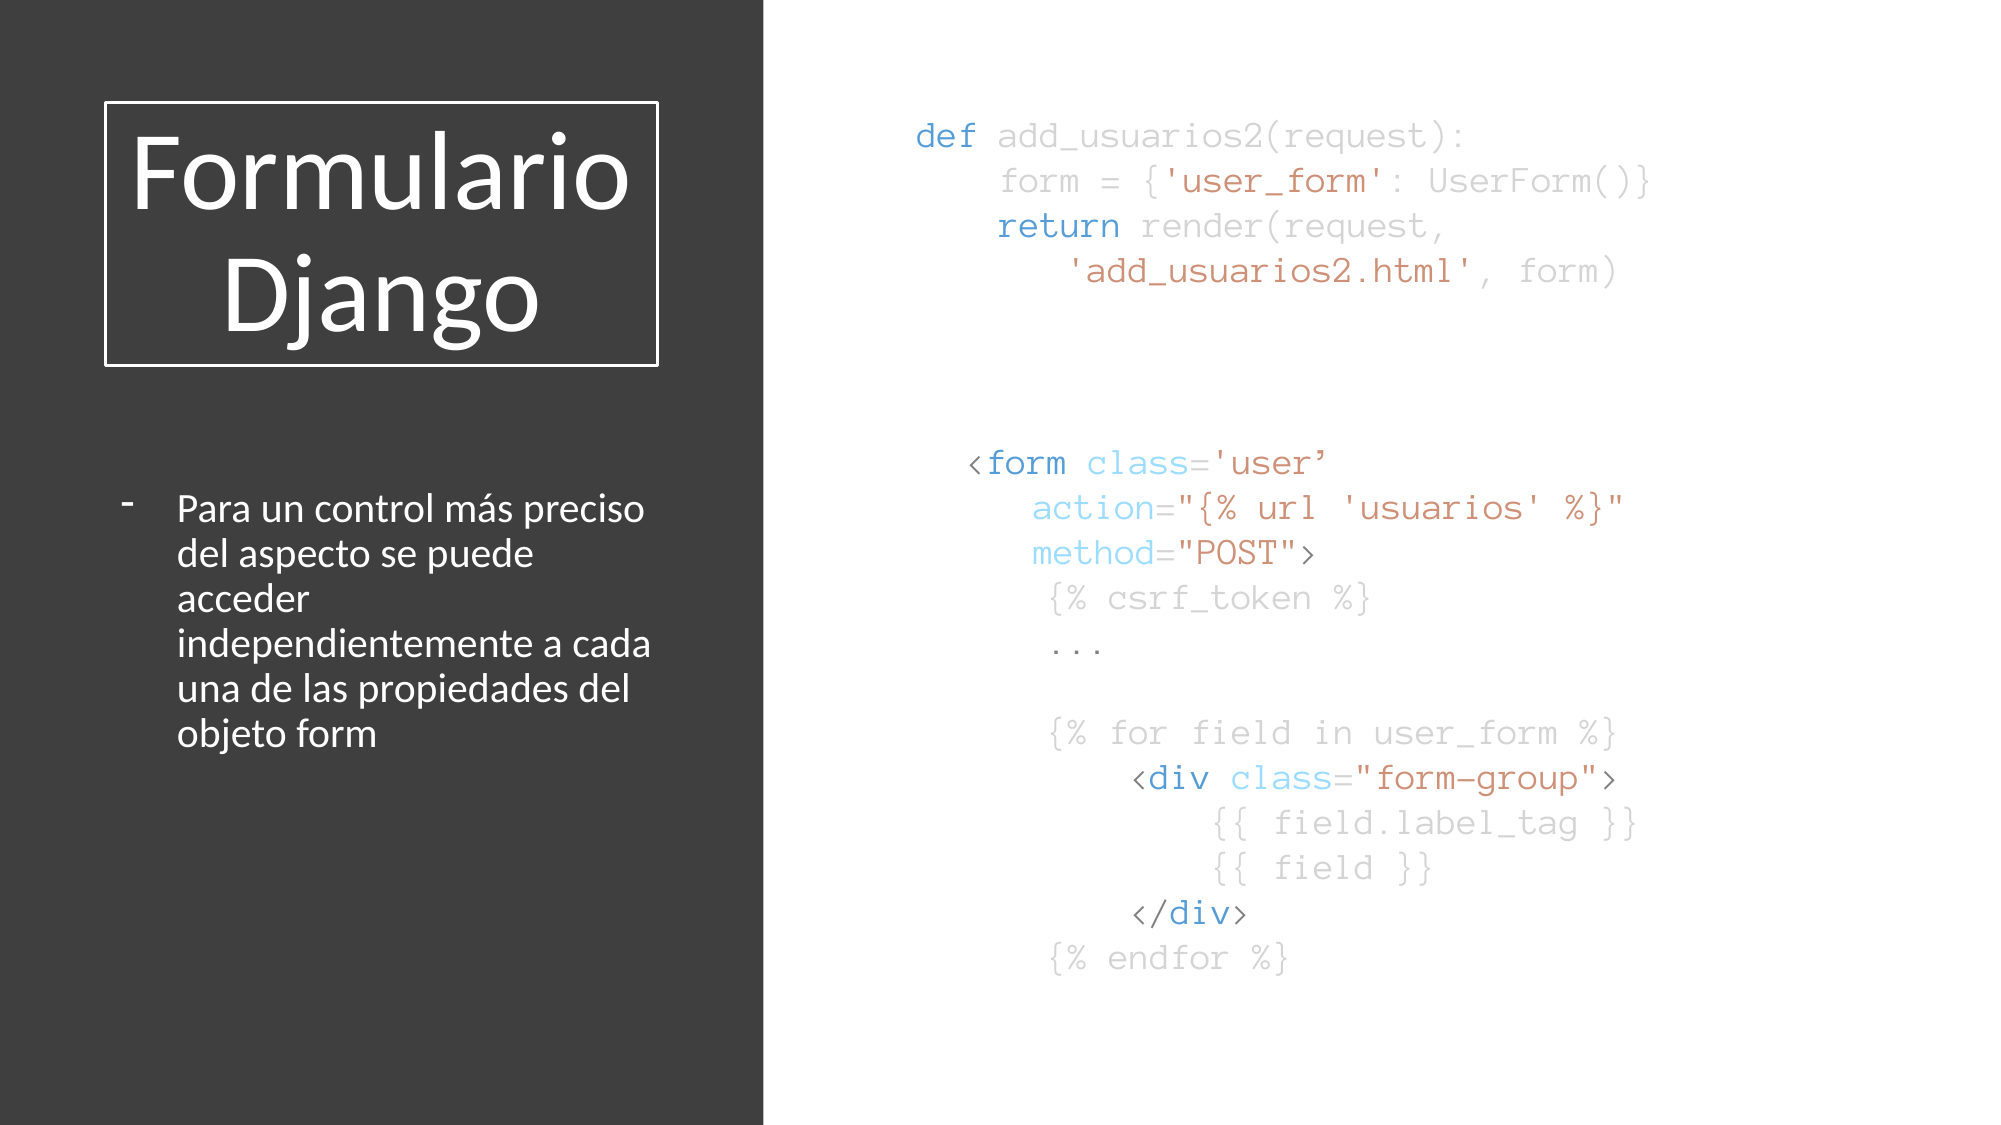

# Formulario Django
def add_usuarios2(request):
    form = {'user_form': UserForm()}
    return render(request,
	'add_usuarios2.html', form)
    <form class='user’
	action="{% url 'usuarios' %}"
	method="POST">
        {% csrf_token %}
        ...
        {% for field in user_form %}
            <div class="form-group">
                {{ field.label_tag }}
                {{ field }}
            </div>
        {% endfor %}

Para un control más preciso del aspecto se puede acceder independientemente a cada una de las propiedades del objeto form